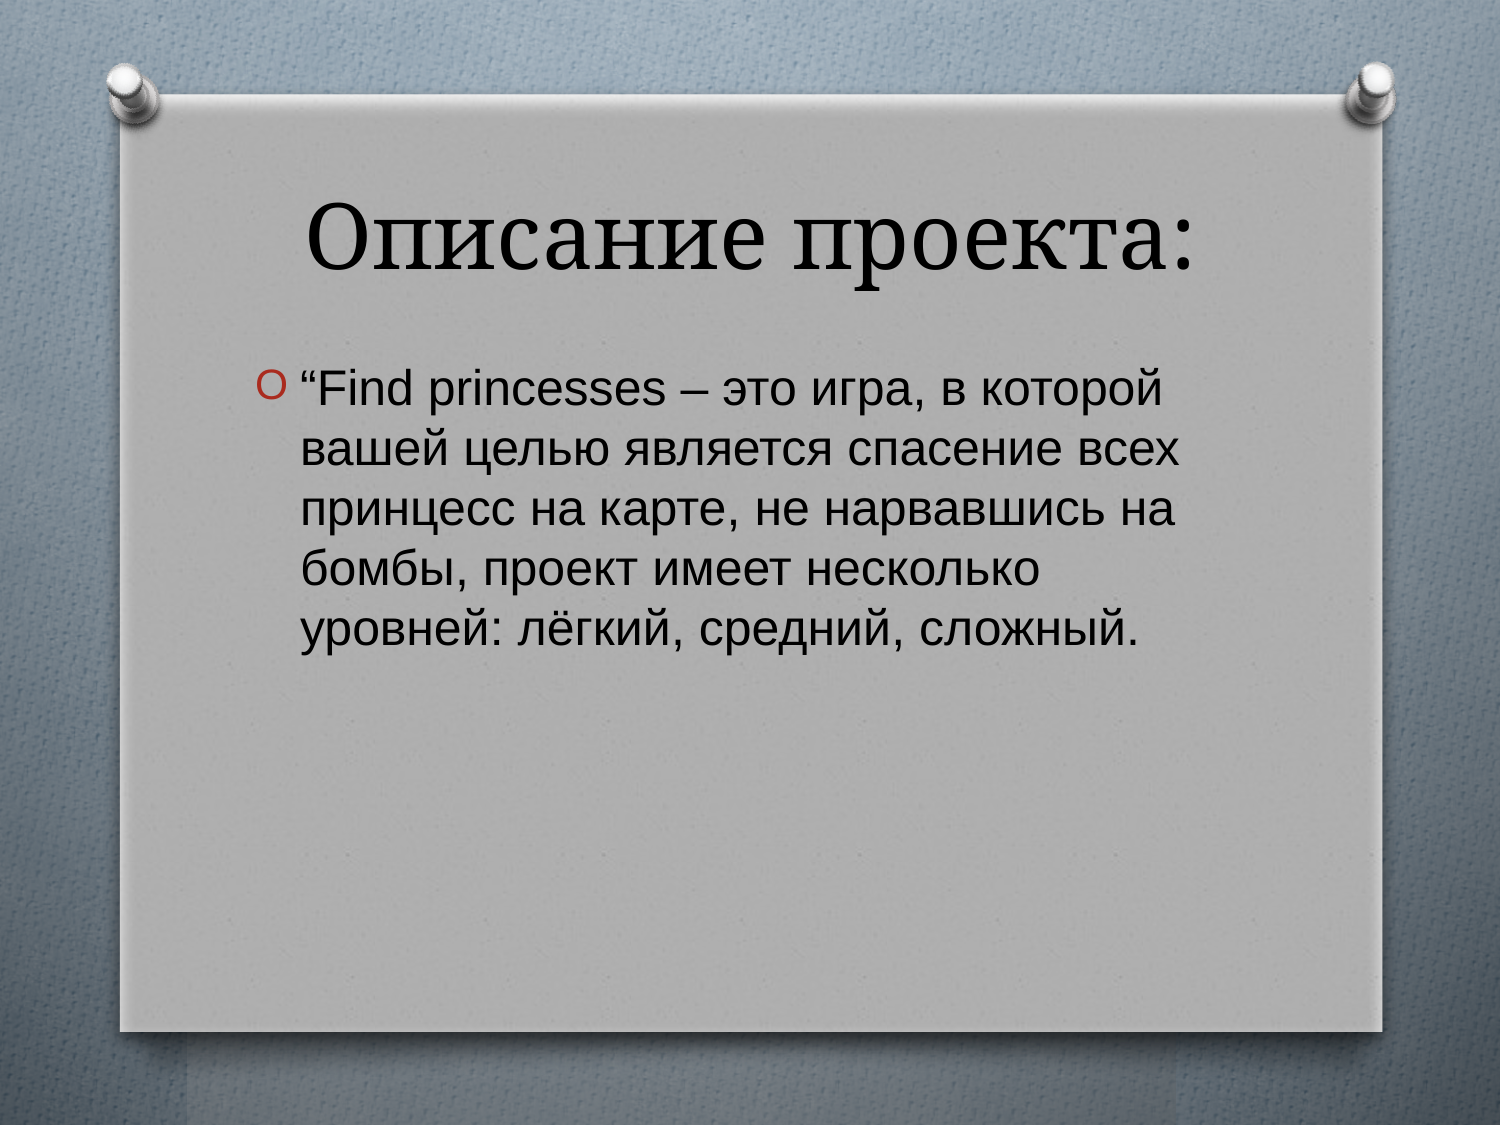

# Описание проекта:
“Find princesses – это игра, в которой вашей целью является спасение всех принцесс на карте, не нарвавшись на бомбы, проект имеет несколько уровней: лёгкий, средний, сложный.